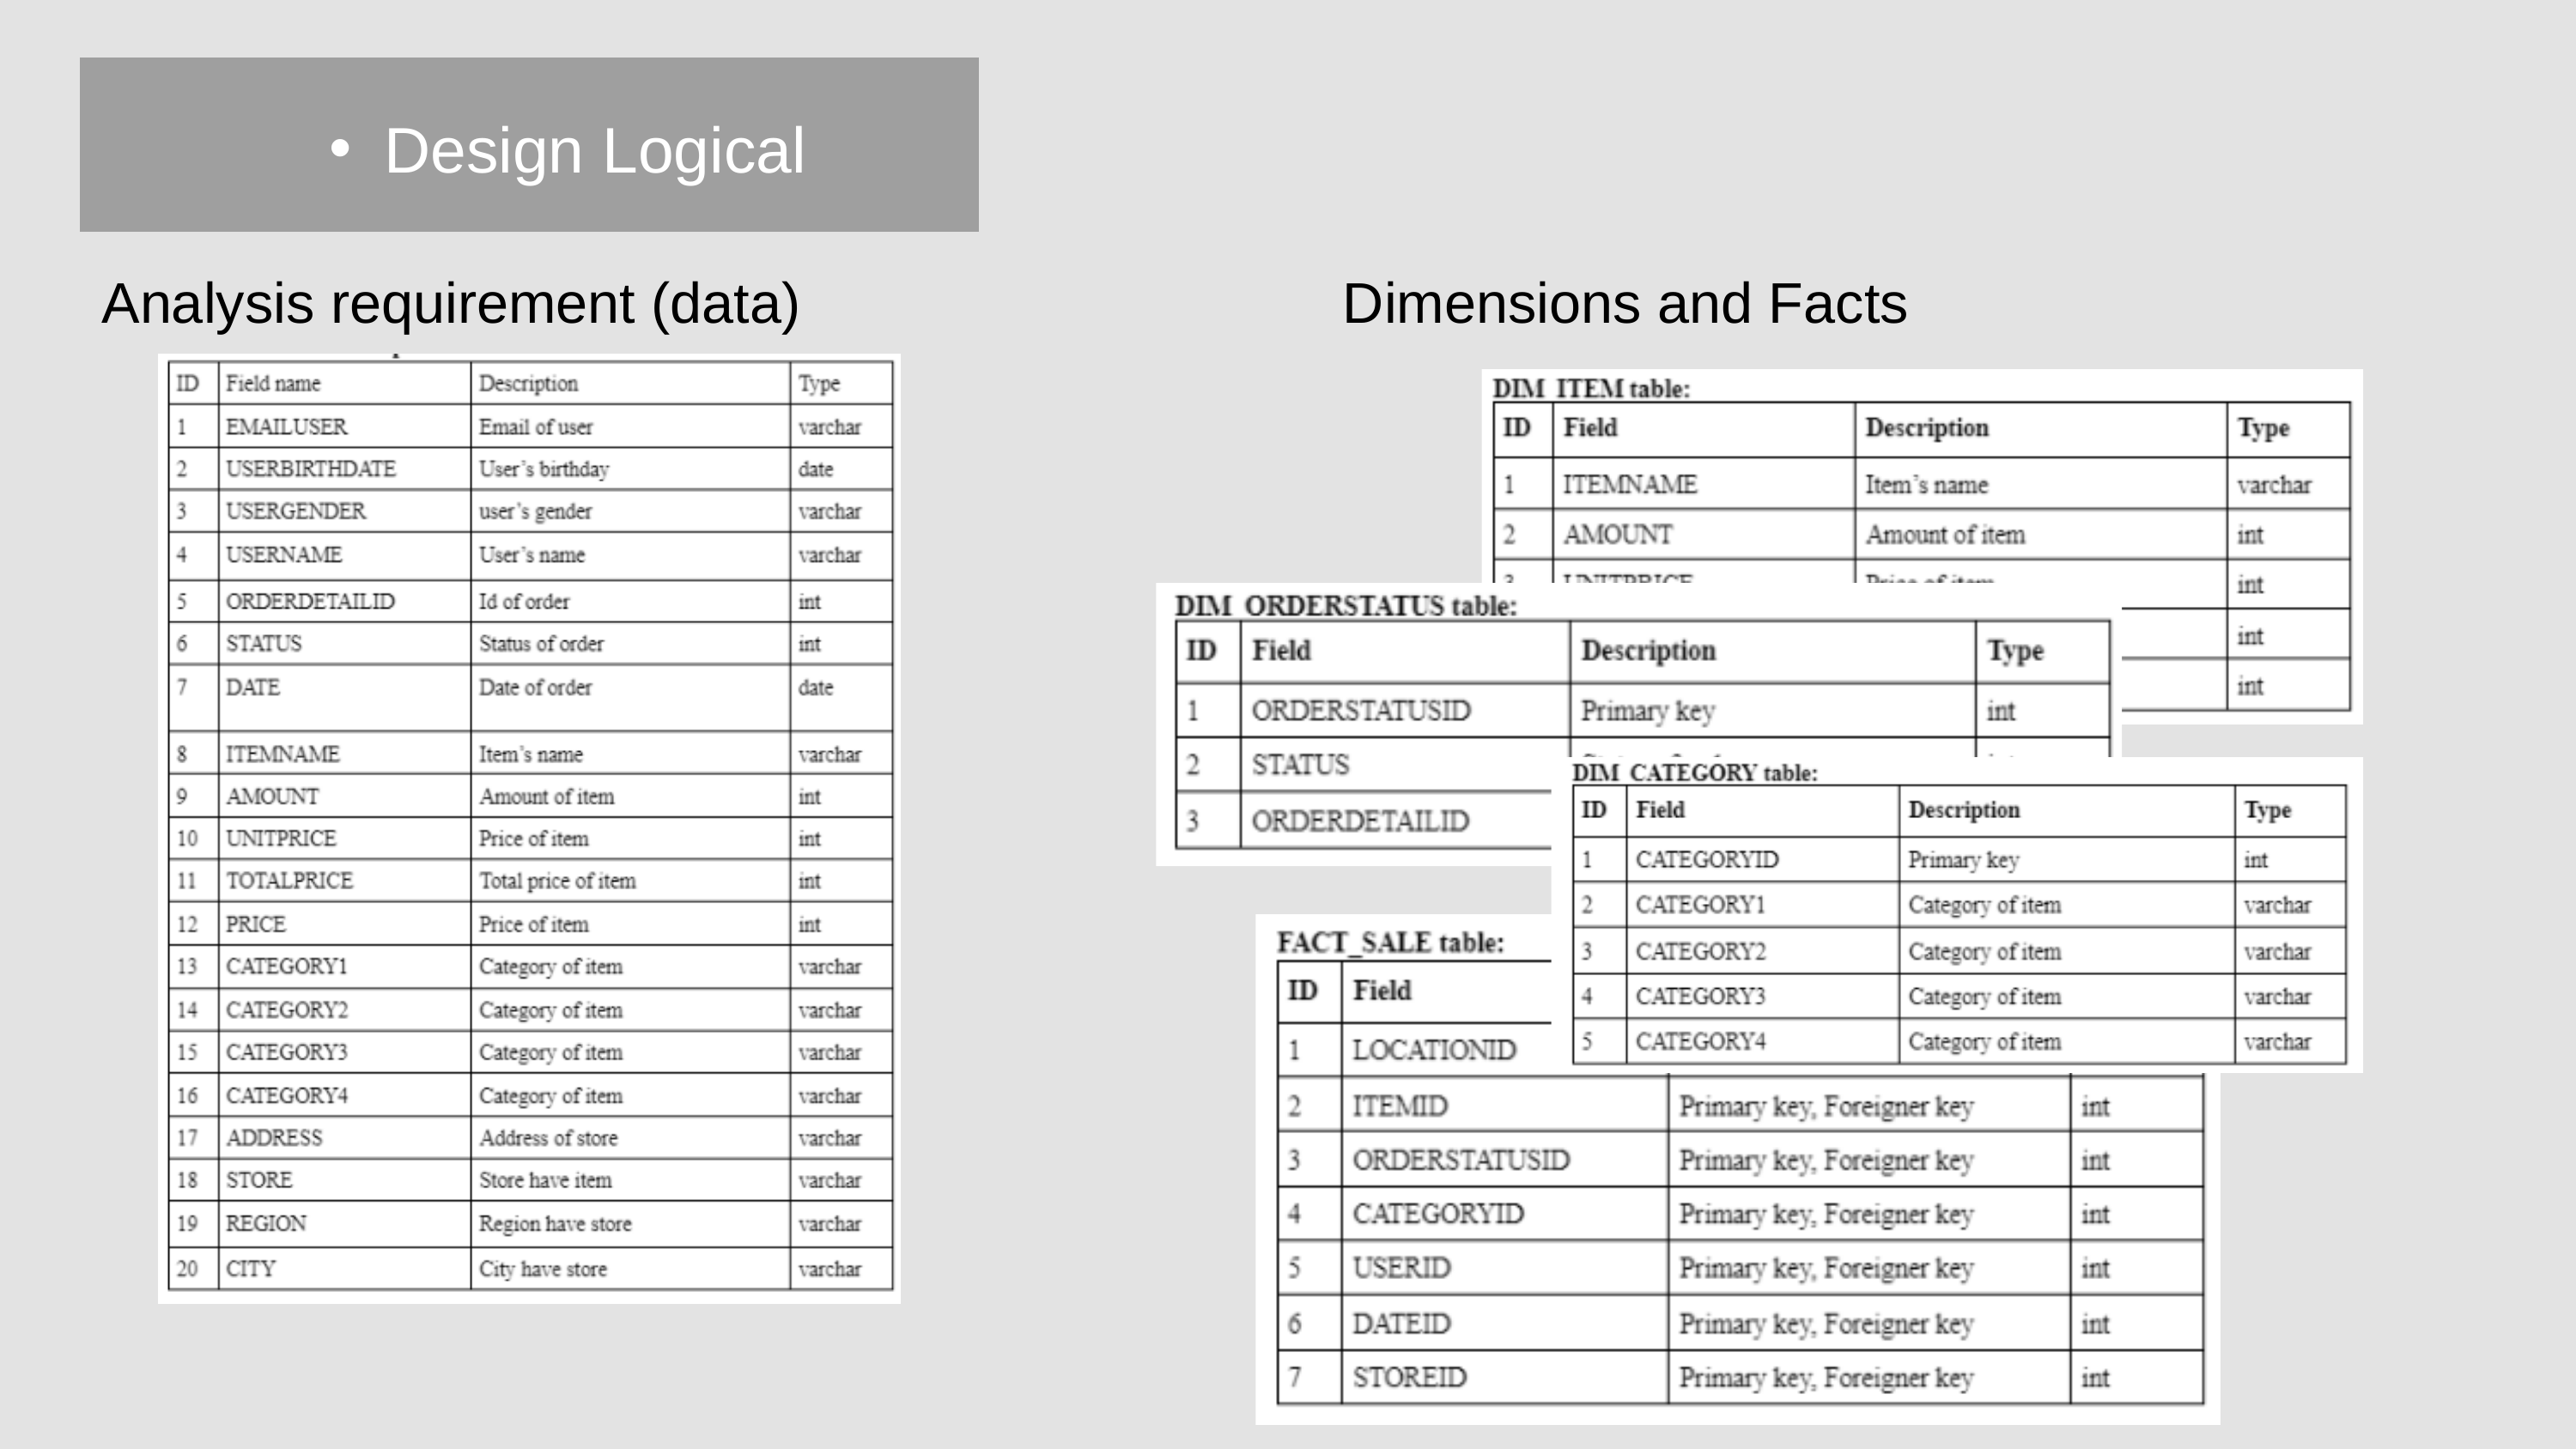

Design Logical
Analysis requirement (data)
Dimensions and Facts